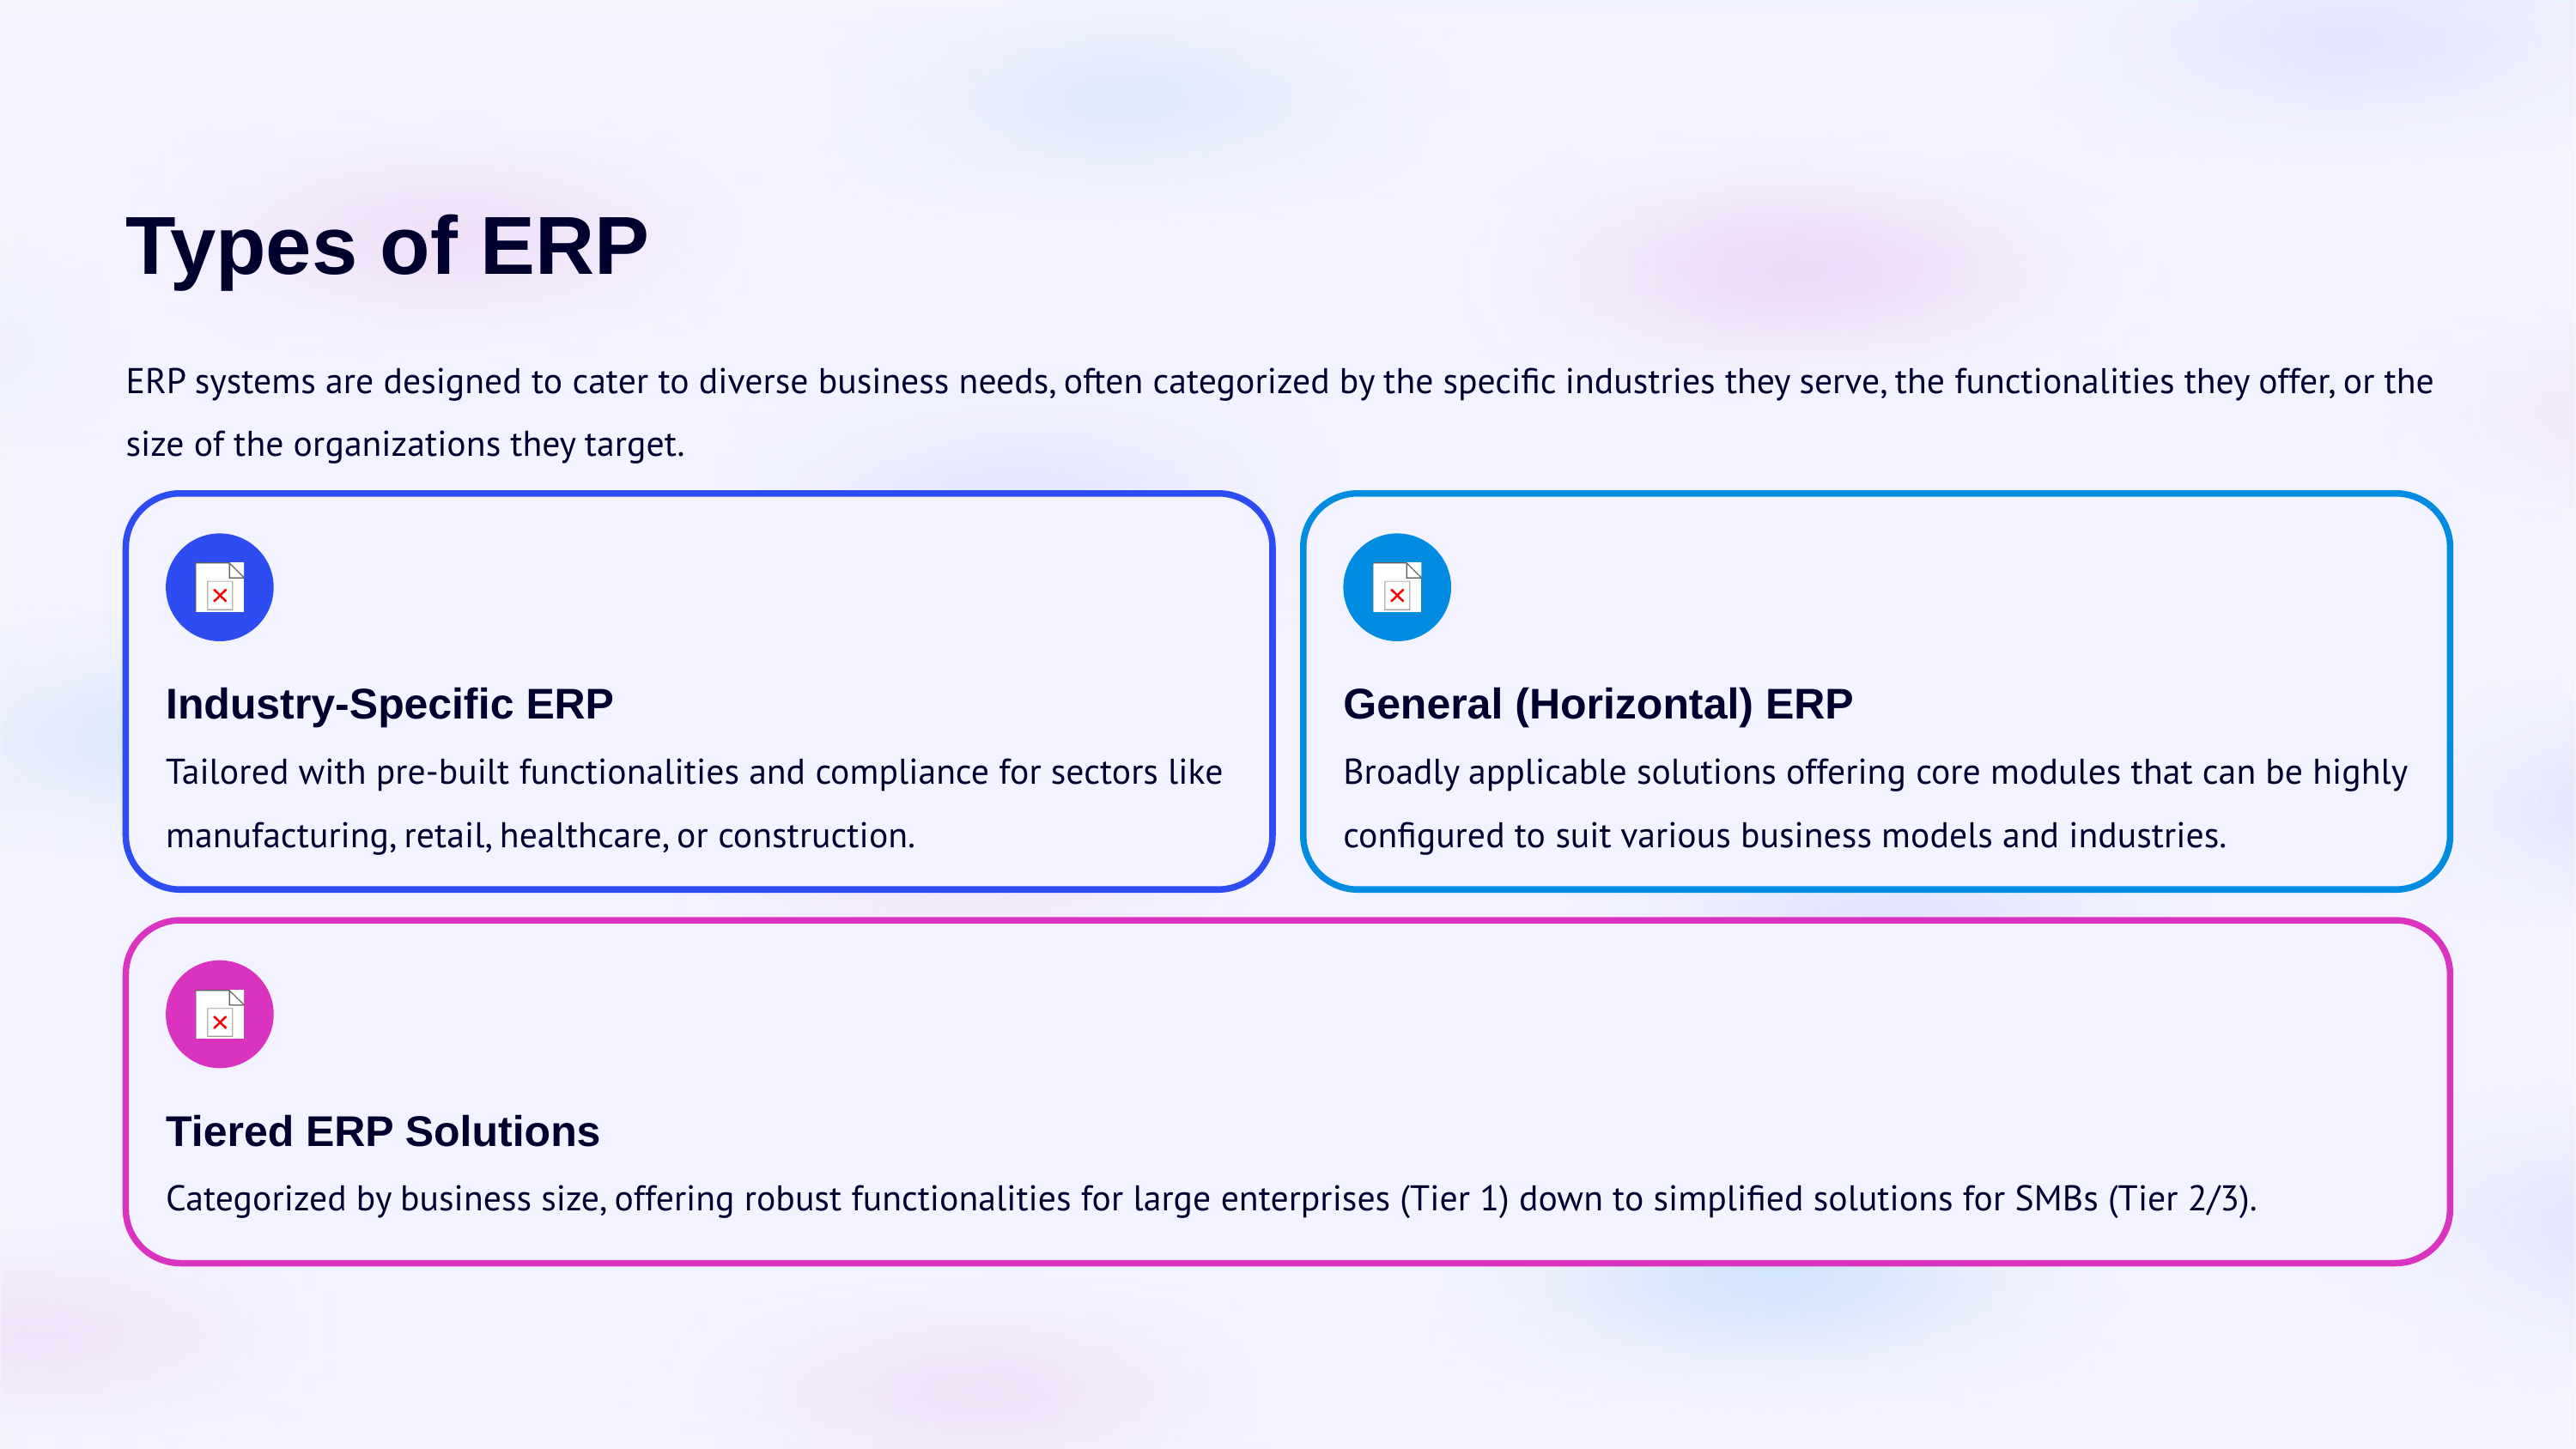

Types of ERP
ERP systems are designed to cater to diverse business needs, often categorized by the specific industries they serve, the functionalities they offer, or the size of the organizations they target.

Industry-Specific ERP
General (Horizontal) ERP
Tailored with pre-built functionalities and compliance for sectors like manufacturing, retail, healthcare, or construction.
Broadly applicable solutions offering core modules that can be highly configured to suit various business models and industries.

Tiered ERP Solutions
Categorized by business size, offering robust functionalities for large enterprises (Tier 1) down to simplified solutions for SMBs (Tier 2/3).